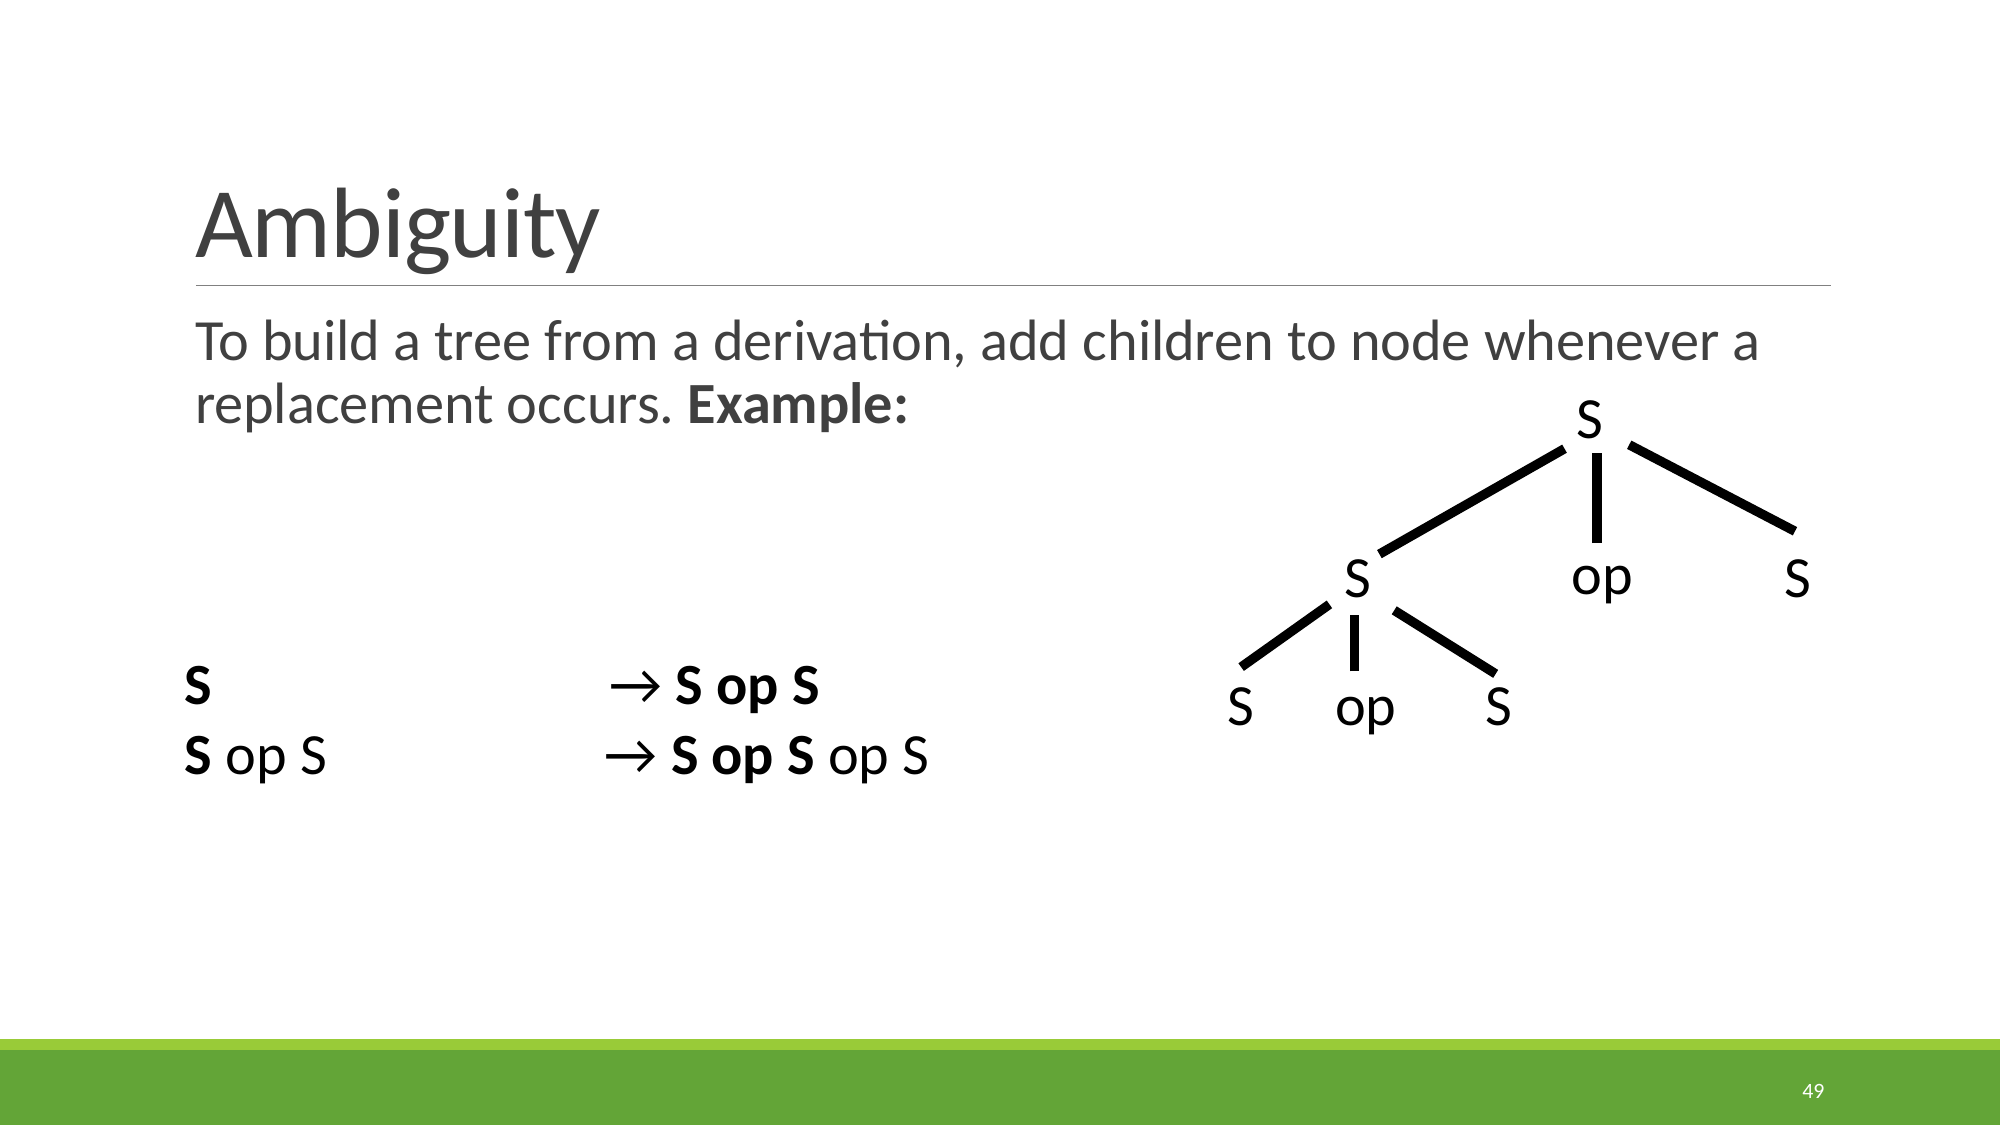

# Ambiguity
To build a tree from a derivation, add children to node whenever a replacement occurs. Example:
S
op
S
S
S                              → S op S
S op S                     → S op S op S
S
op
S
49